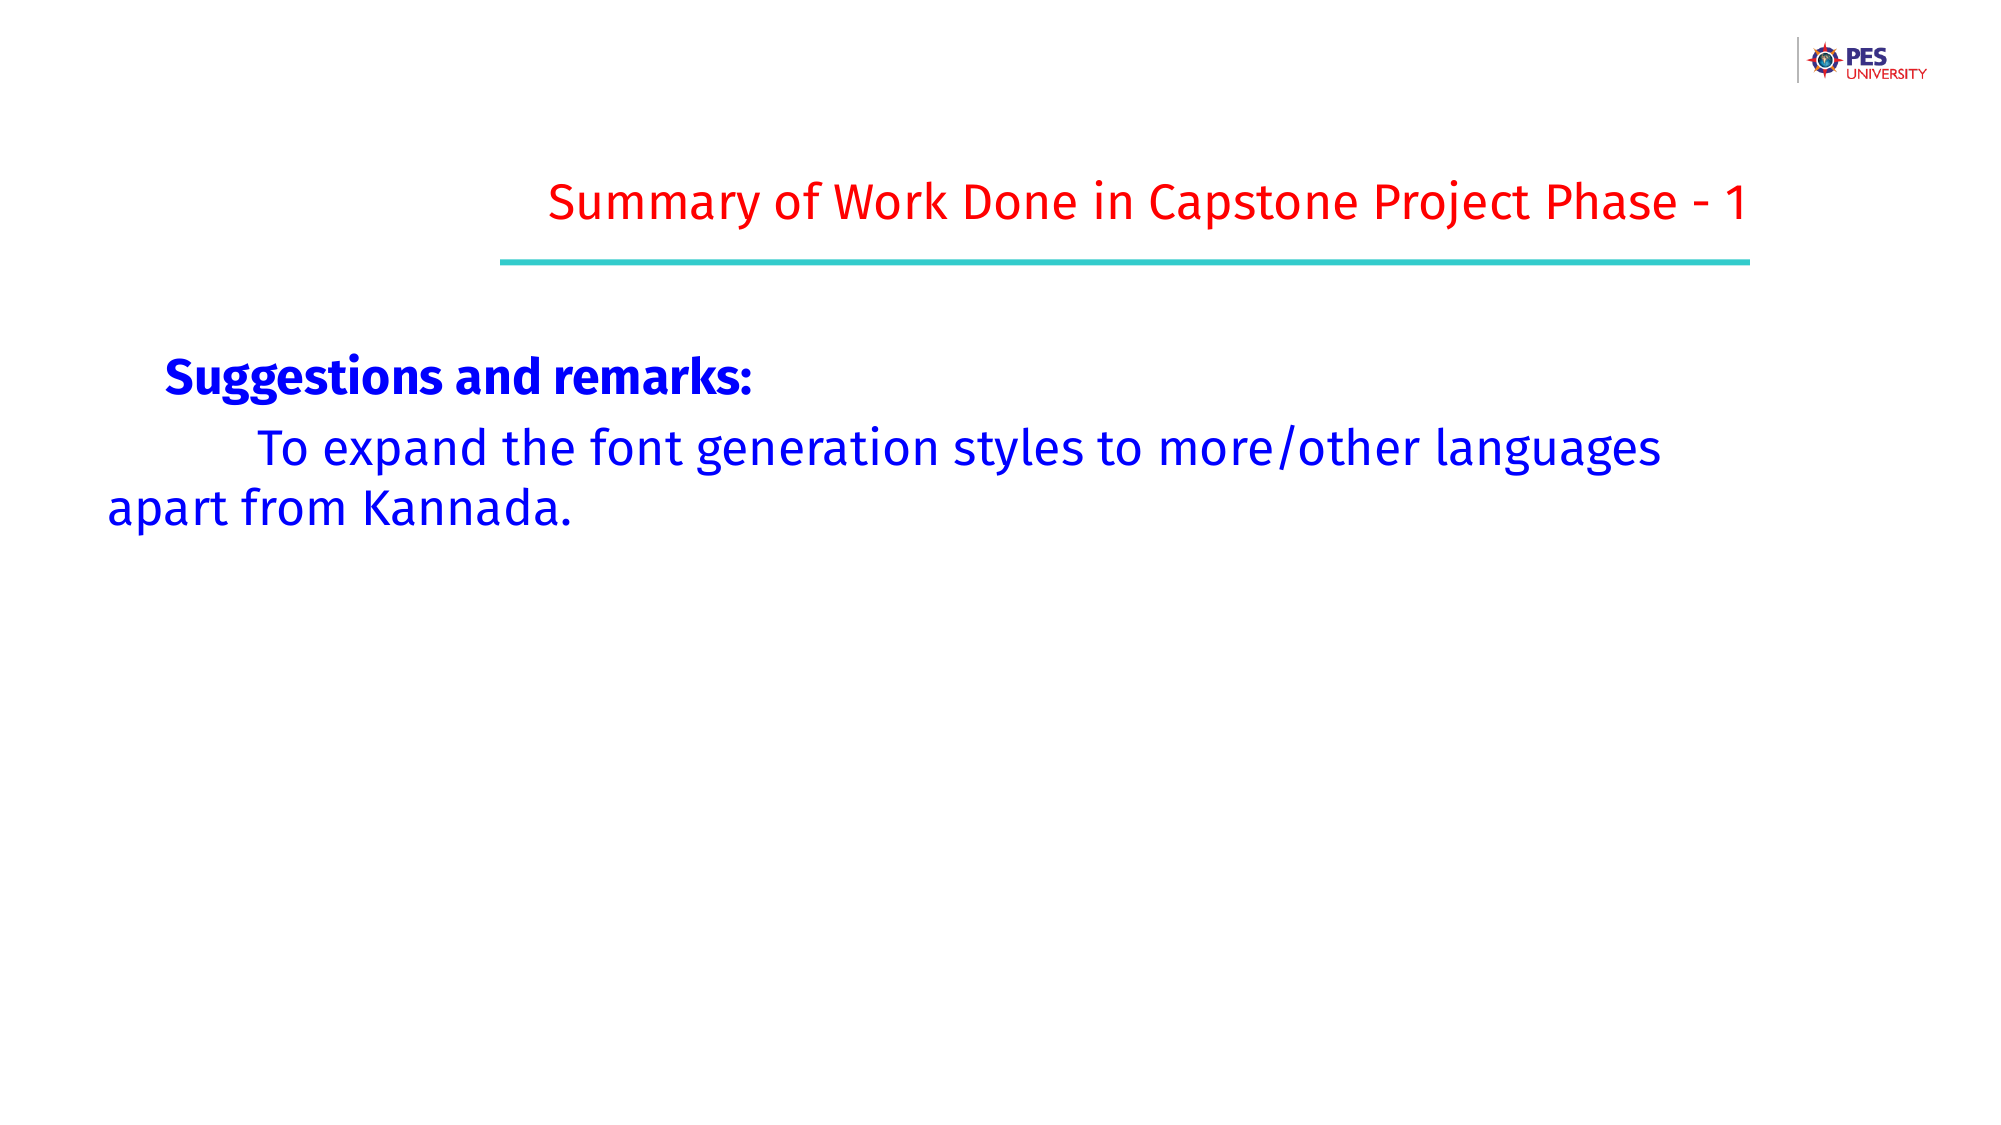

Summary of Work Done in Capstone Project Phase - 1

Suggestions and remarks:
	To expand the font generation styles to more/other languages apart from Kannada.